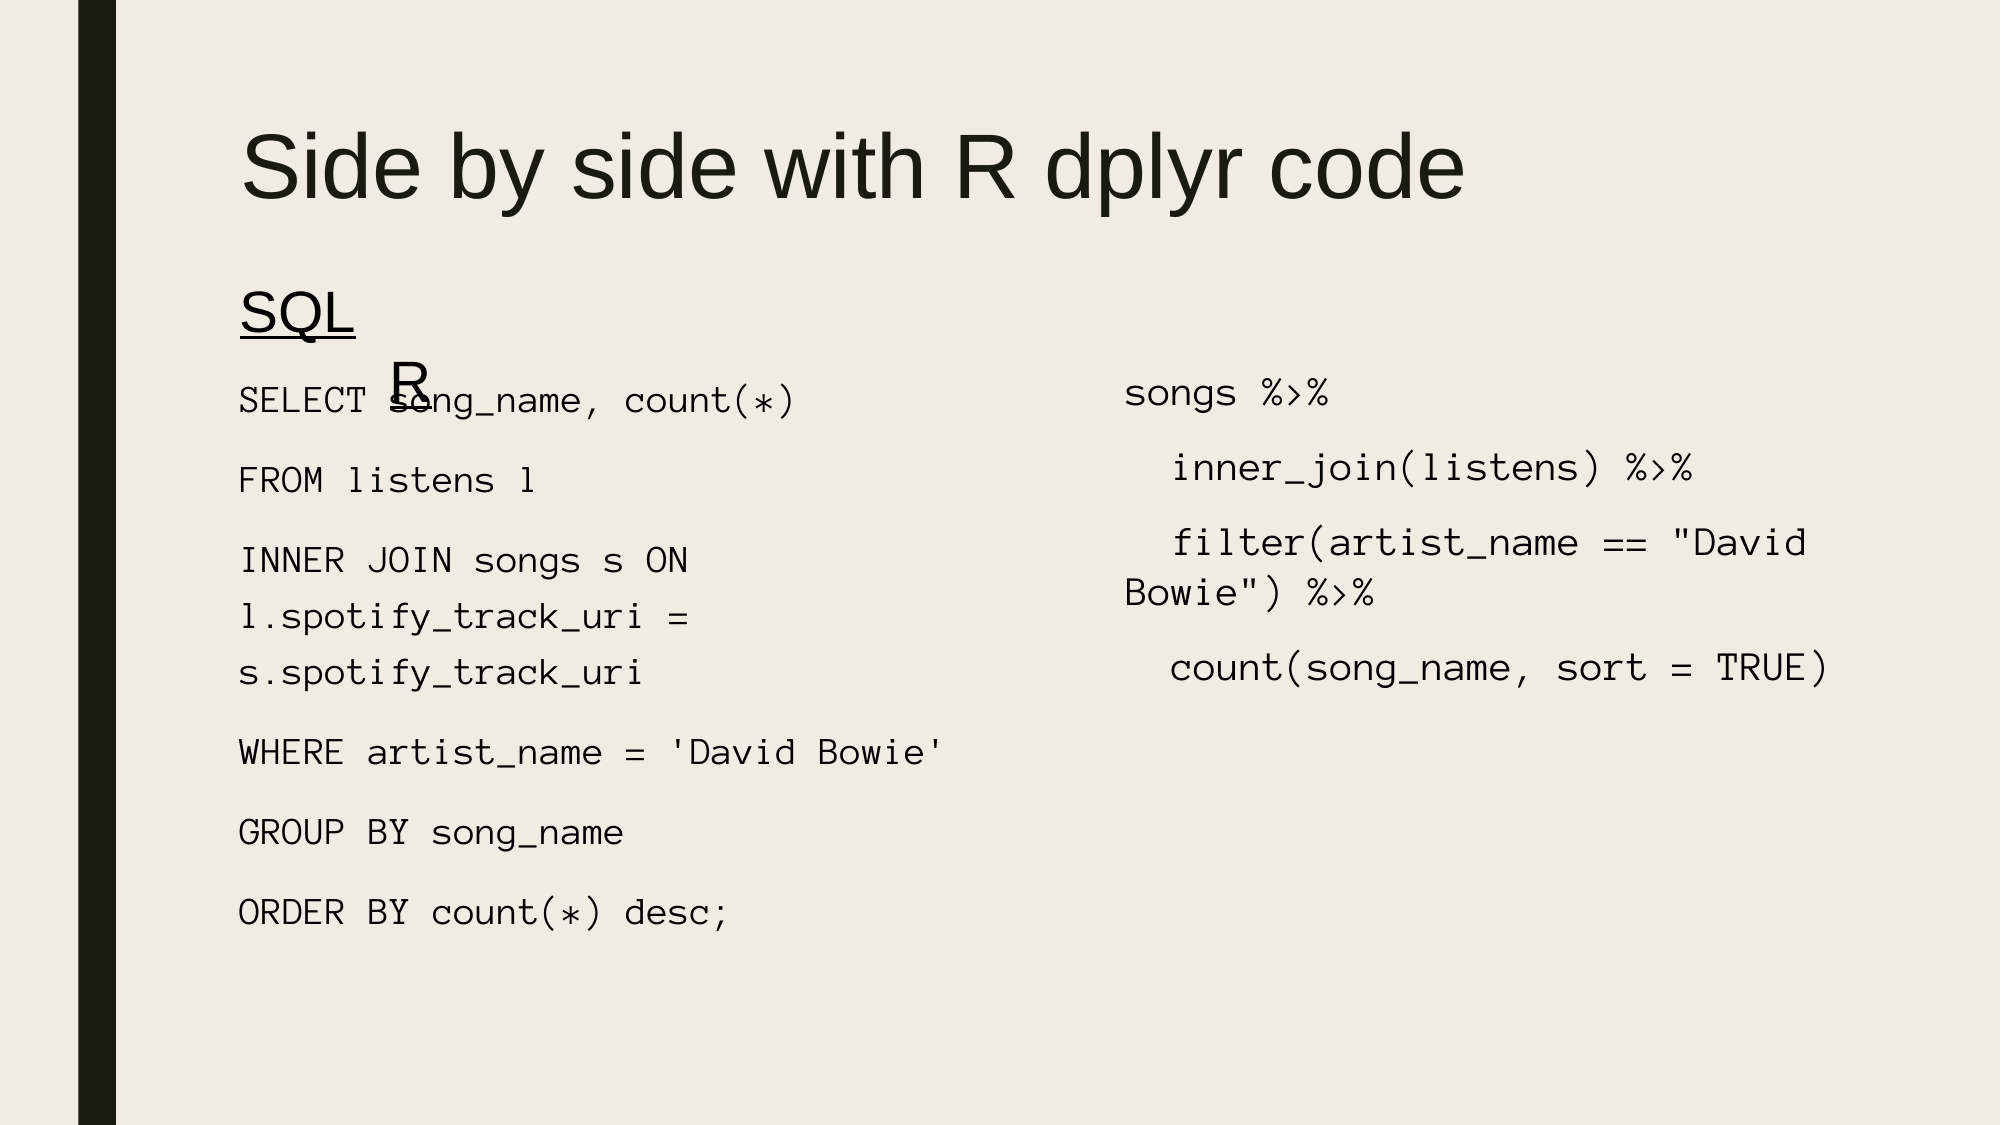

# Side by side with R dplyr code
SQL											R
SELECT song_name, count(*)
FROM listens l
INNER JOIN songs s ON l.spotify_track_uri = s.spotify_track_uri
WHERE artist_name = 'David Bowie'
GROUP BY song_name
ORDER BY count(*) desc;
songs %>%
  inner_join(listens) %>%
  filter(artist_name == "David Bowie") %>%
  count(song_name, sort = TRUE)